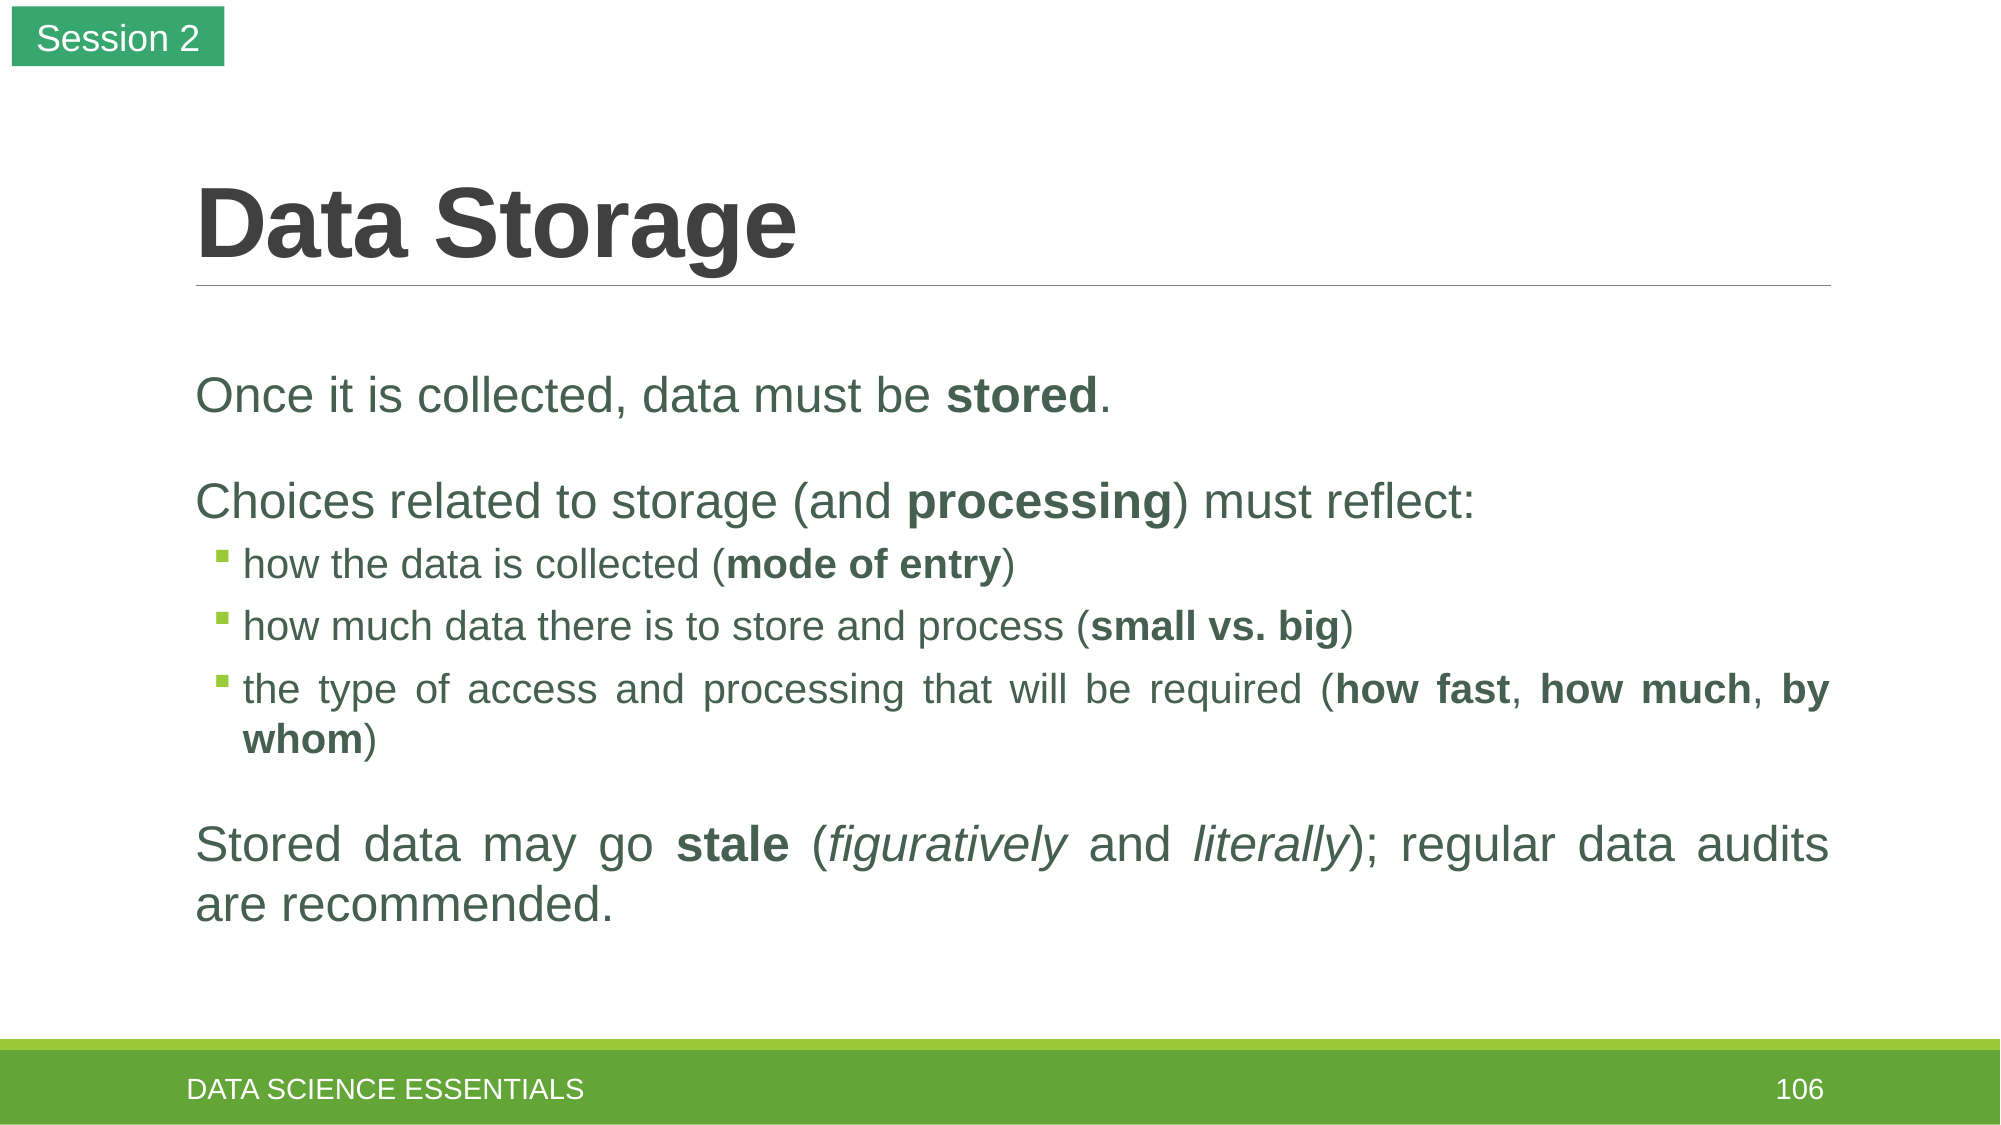

Session 2
# Data Storage
Once it is collected, data must be stored.
Choices related to storage (and processing) must reflect:
how the data is collected (mode of entry)
how much data there is to store and process (small vs. big)
the type of access and processing that will be required (how fast, how much, by whom)
Stored data may go stale (figuratively and literally); regular data audits are recommended.
DATA SCIENCE ESSENTIALS
106